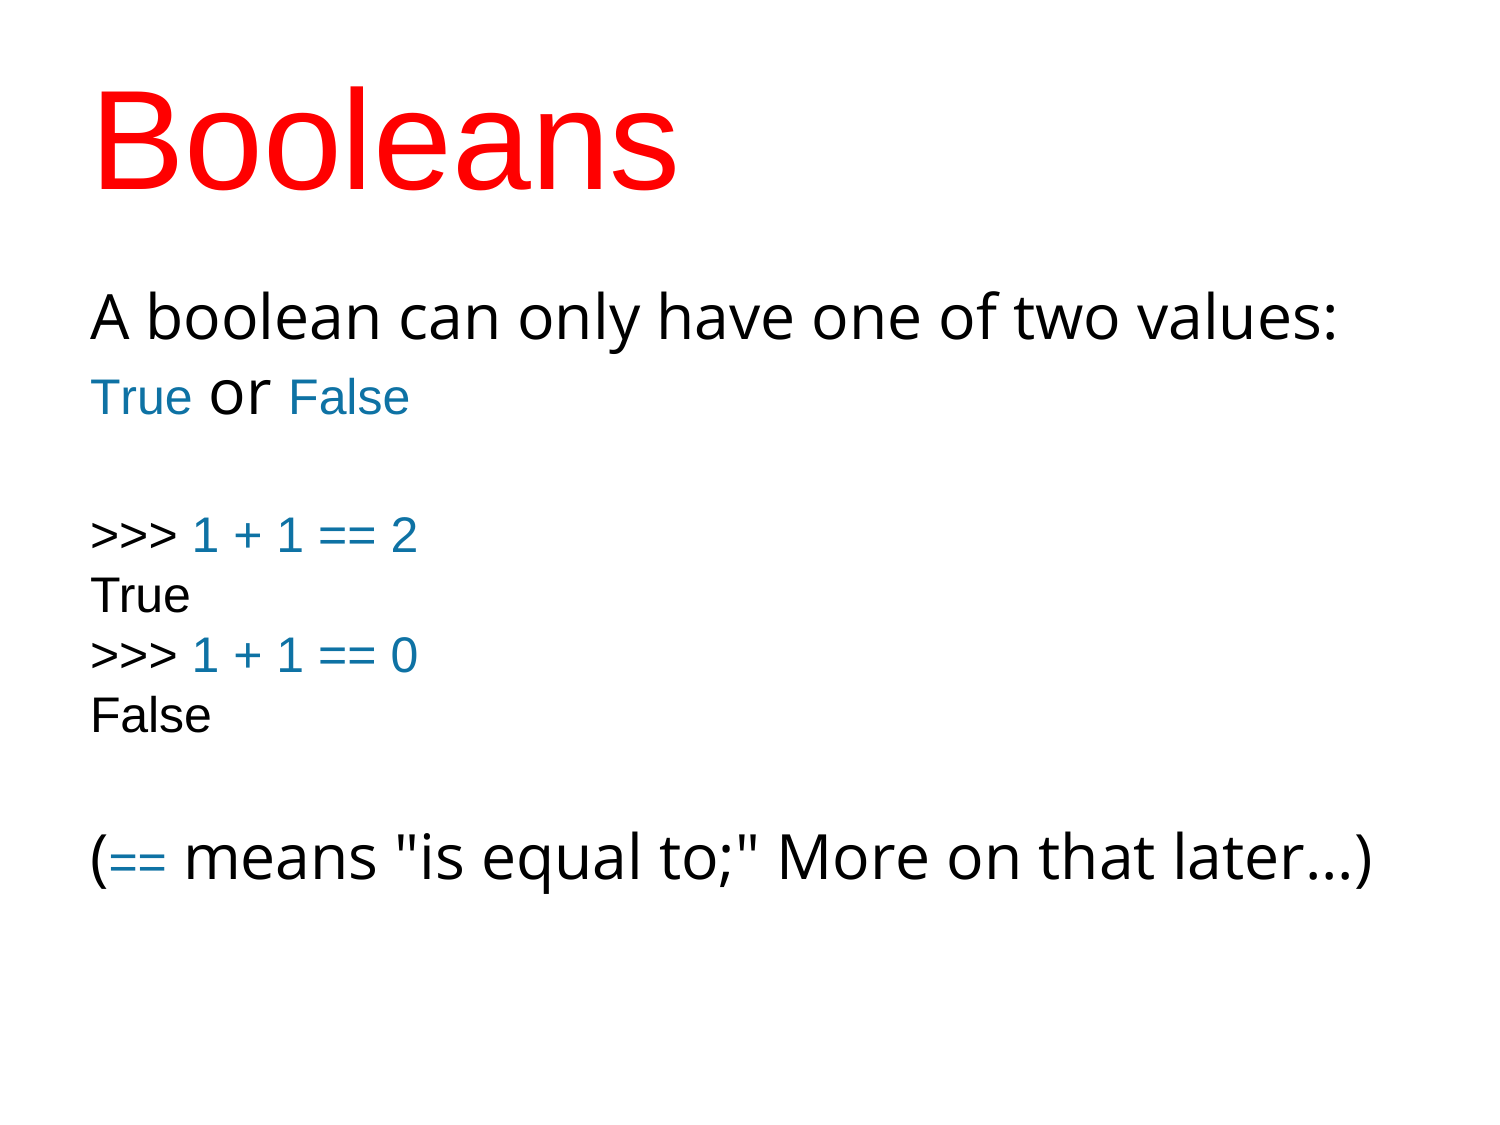

# Booleans
A boolean can only have one of two values: True or False

>>> 1 + 1 == 2
True
>>> 1 + 1 == 0
False

(== means "is equal to;" More on that later...)